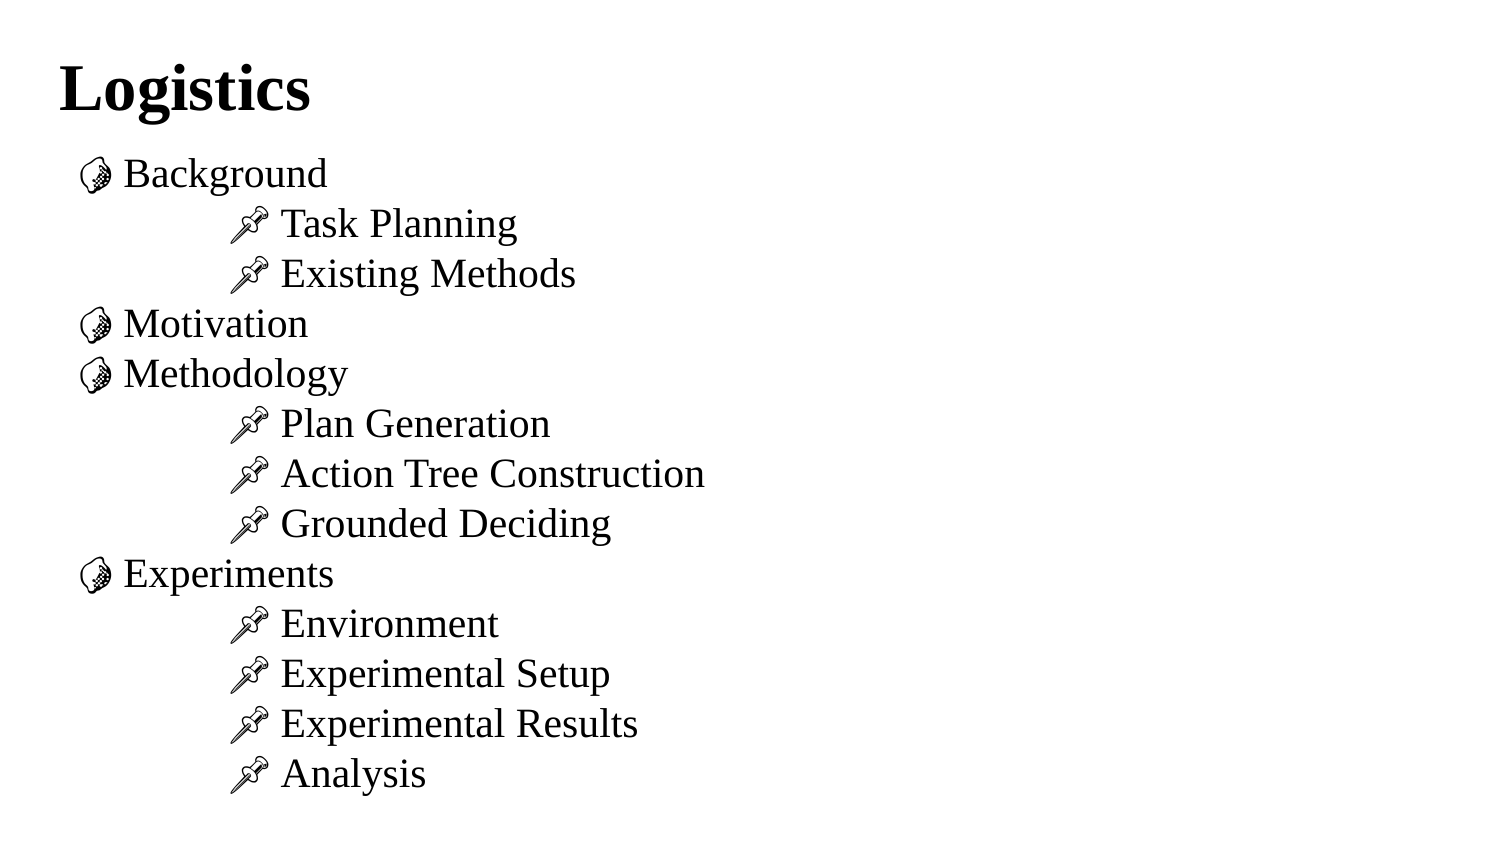

# Logistics
🍋 Background
	📌 Task Planning
	📌 Existing Methods
🍋 Motivation
🍋 Methodology
	📌 Plan Generation
	📌 Action Tree Construction
	📌 Grounded Deciding
🍋 Experiments
	📌 Environment
	📌 Experimental Setup
	📌 Experimental Results
	📌 Analysis